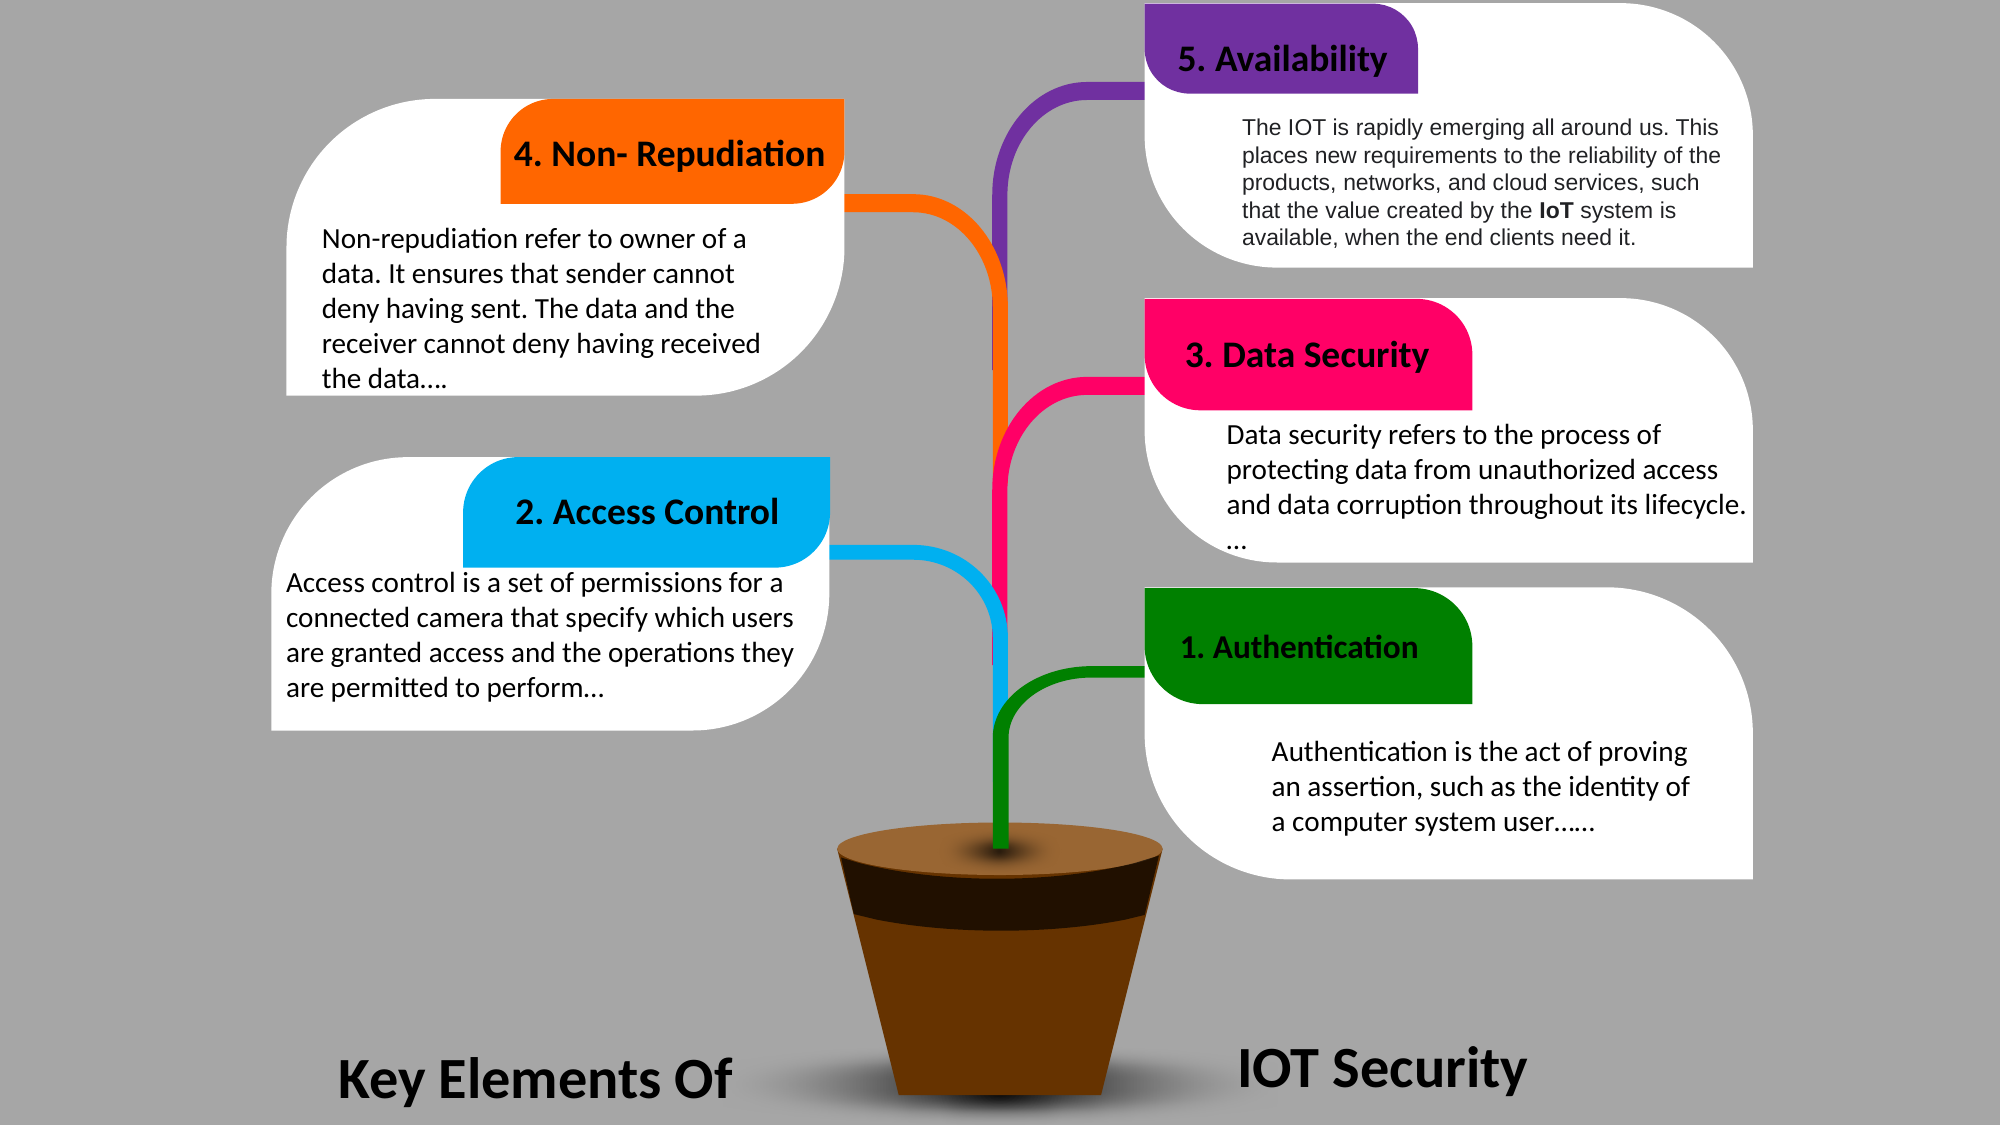

5. Availability
The IOT is rapidly emerging all around us. This places new requirements to the reliability of the products, networks, and cloud services, such that the value created by the IoT system is available, when the end clients need it.

4. Non- Repudiation
Non-repudiation refer to owner of a data. It ensures that sender cannot deny having sent. The data and the receiver cannot deny having received the data….

3. Data Security
Data security refers to the process of protecting data from unauthorized access and data corruption throughout its lifecycle.…

2. Access Control
Access control is a set of permissions for a connected camera that specify which users are granted access and the operations they are permitted to perform…

1. Authentication
Authentication is the act of proving an assertion, such as the identity of a computer system user……

 IOT Security
Key Elements Of